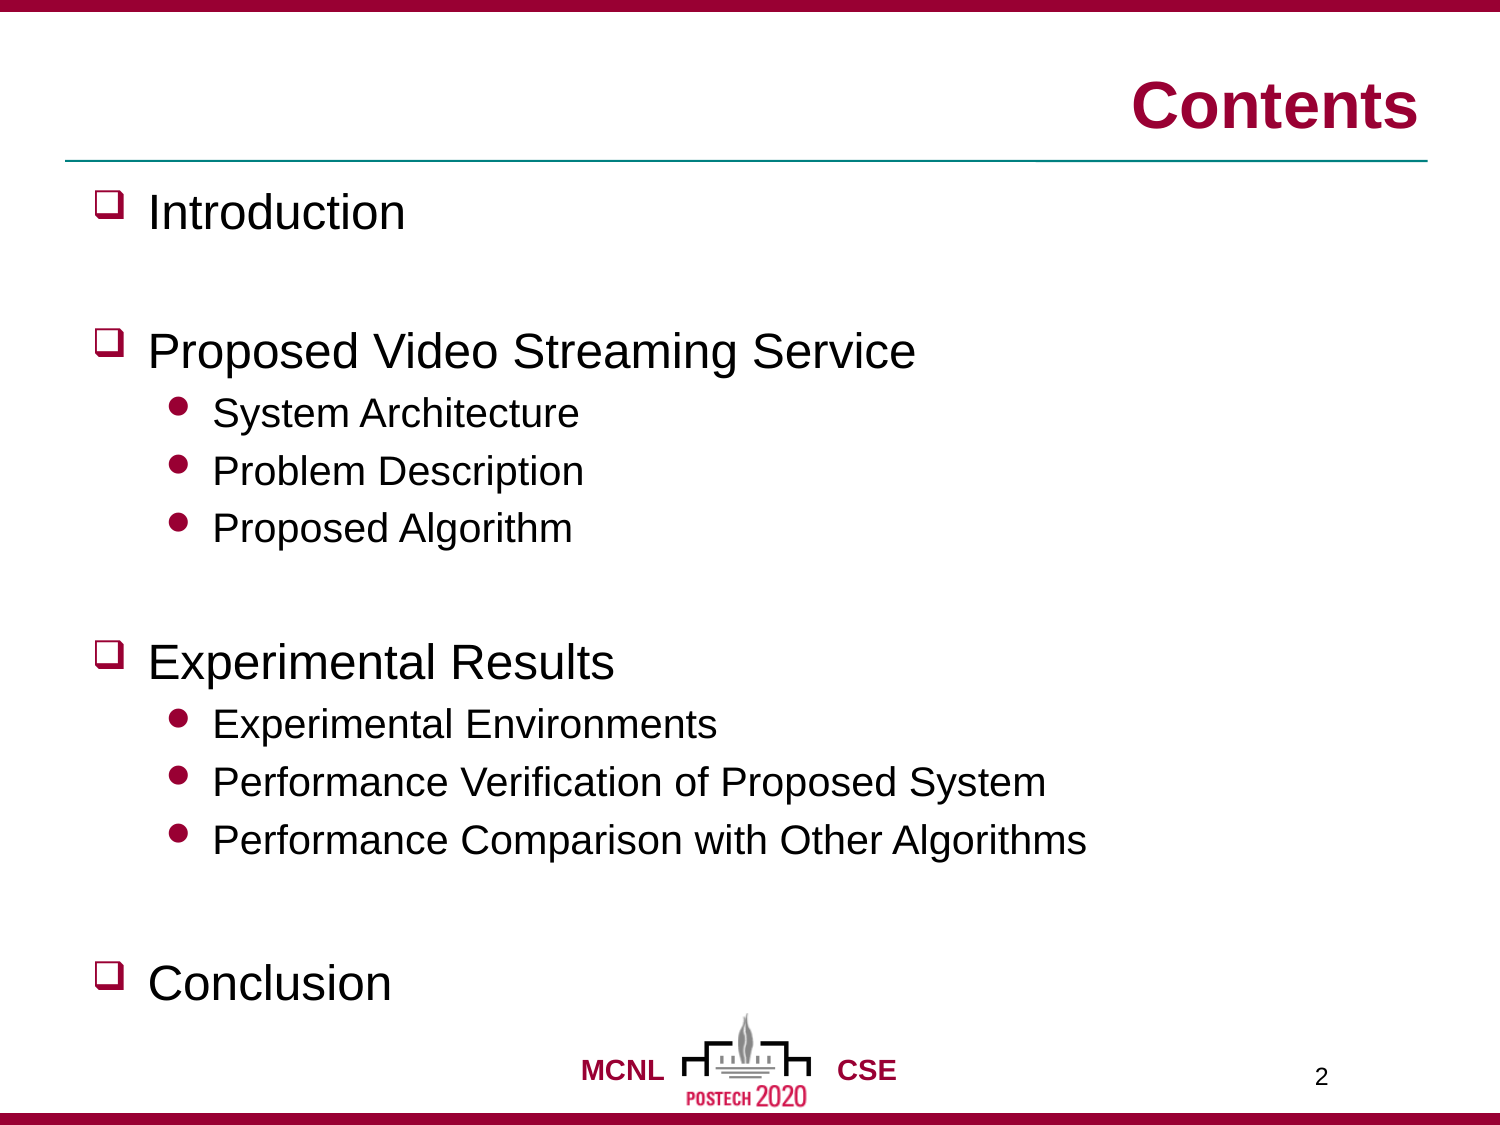

# Contents
Introduction

Proposed Video Streaming Service
System Architecture
Problem Description
Proposed Algorithm

Experimental Results
Experimental Environments
Performance Verification of Proposed System
Performance Comparison with Other Algorithms

Conclusion
2